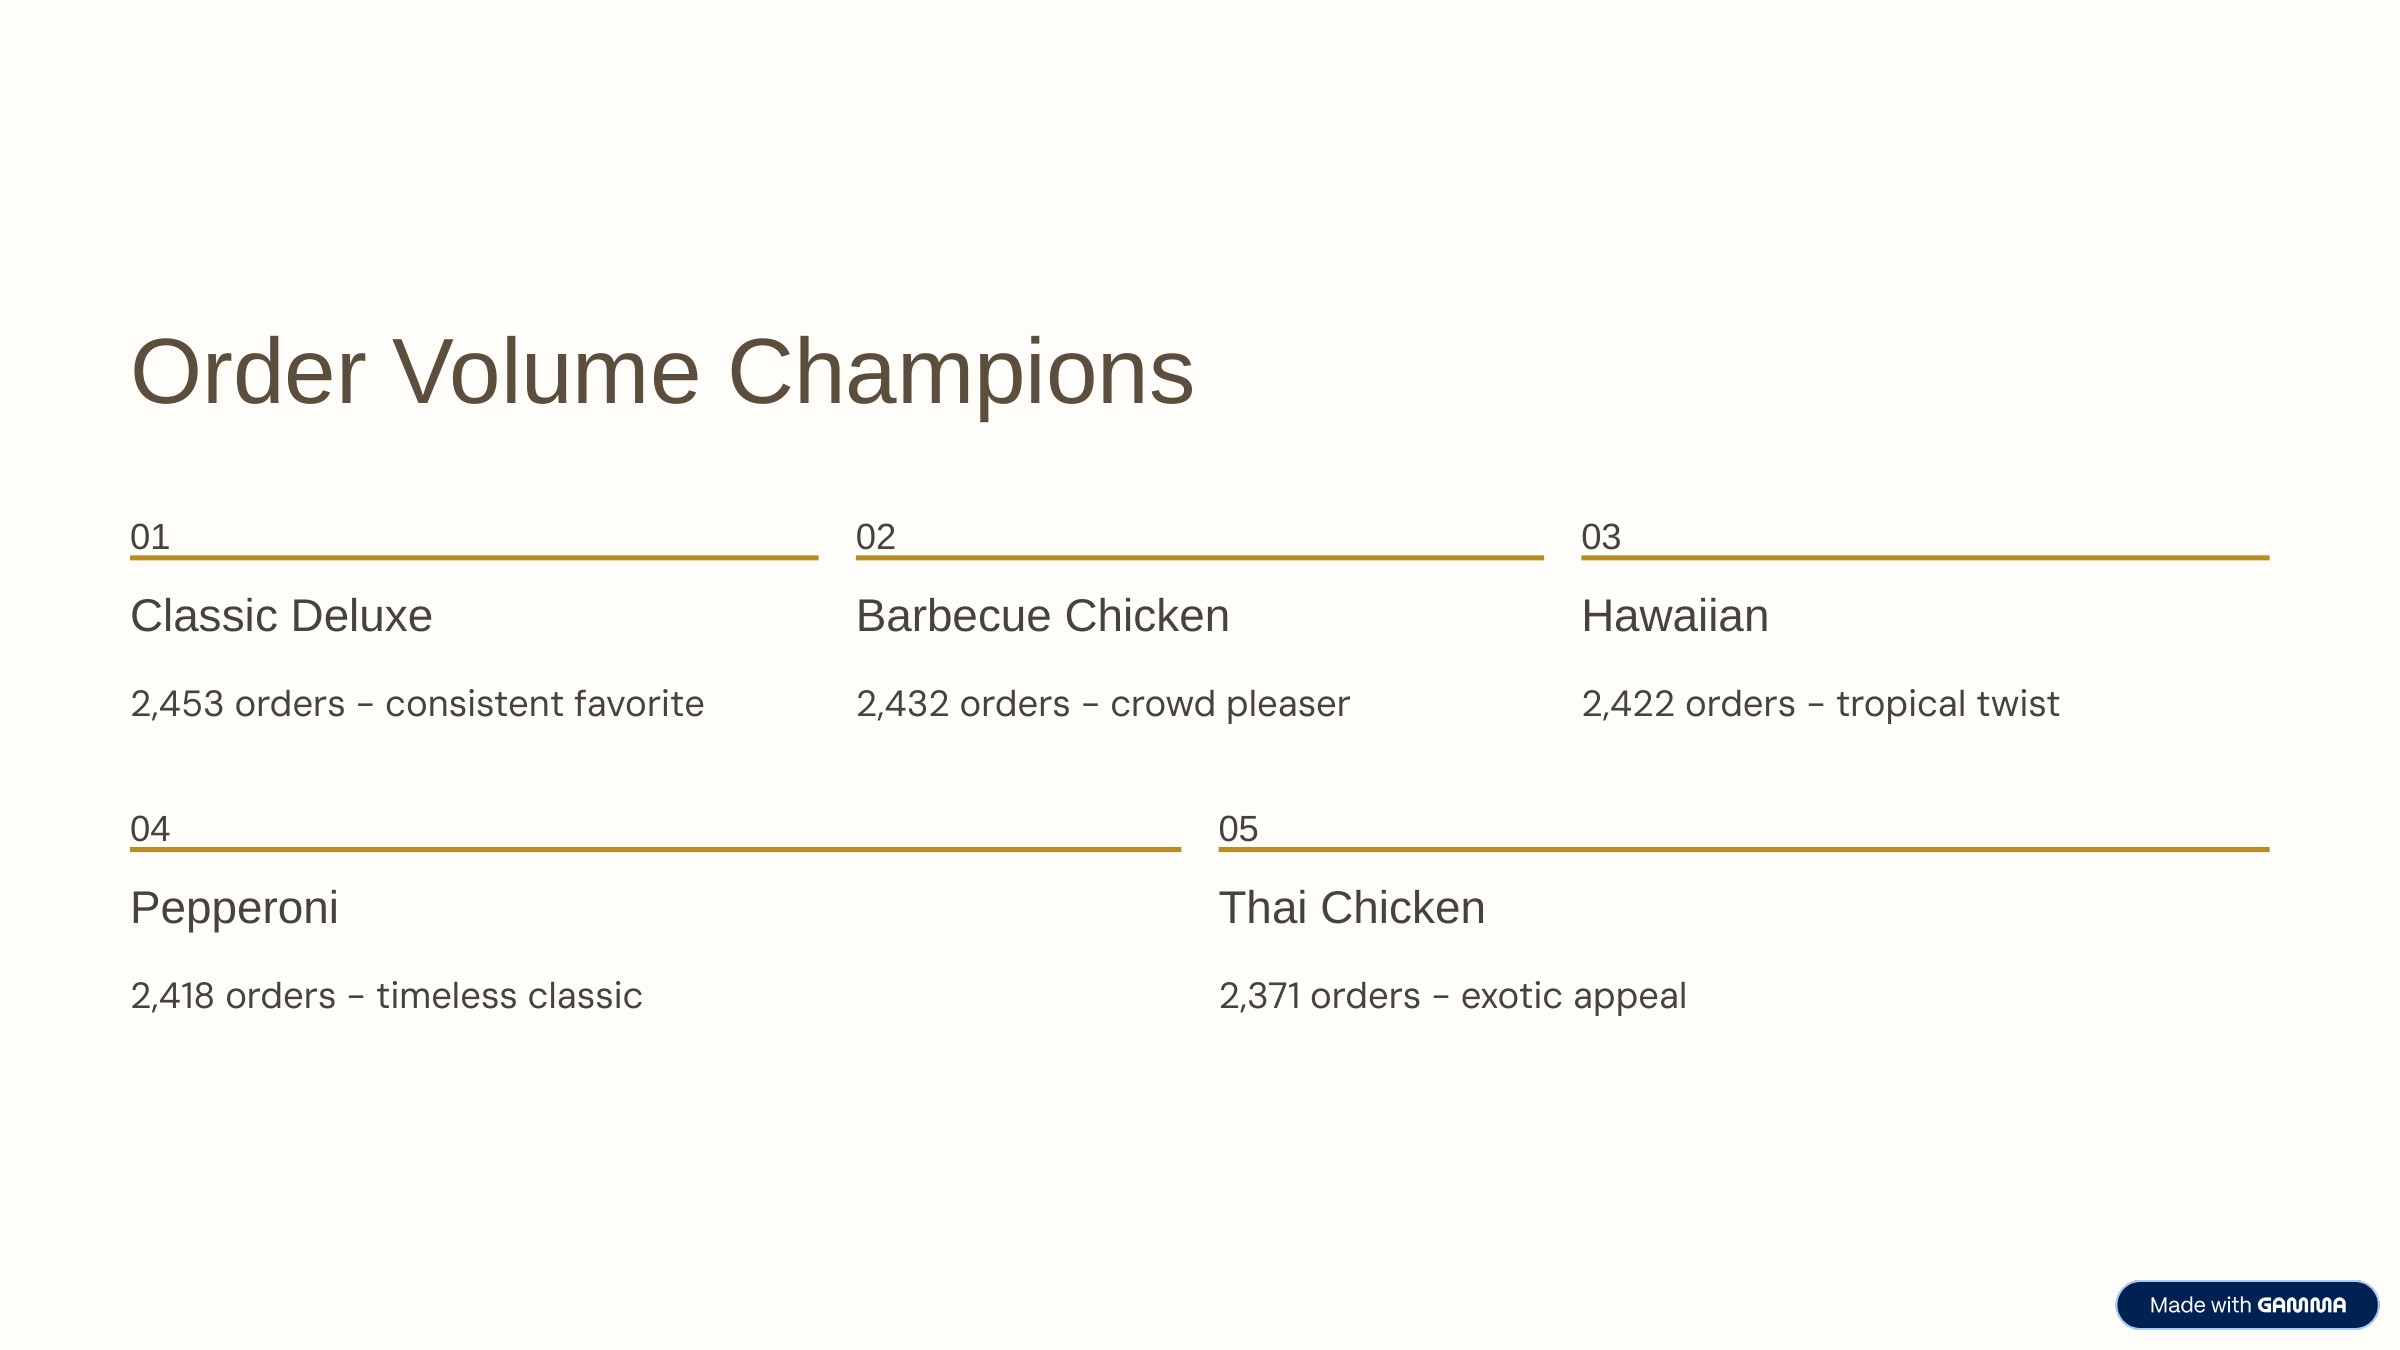

Order Volume Champions
01
02
03

Classic Deluxe
Barbecue Chicken
Hawaiian
2,453 orders - consistent favorite
2,432 orders - crowd pleaser
2,422 orders - tropical twist
04
05

Pepperoni
Thai Chicken
2,418 orders - timeless classic
2,371 orders - exotic appeal